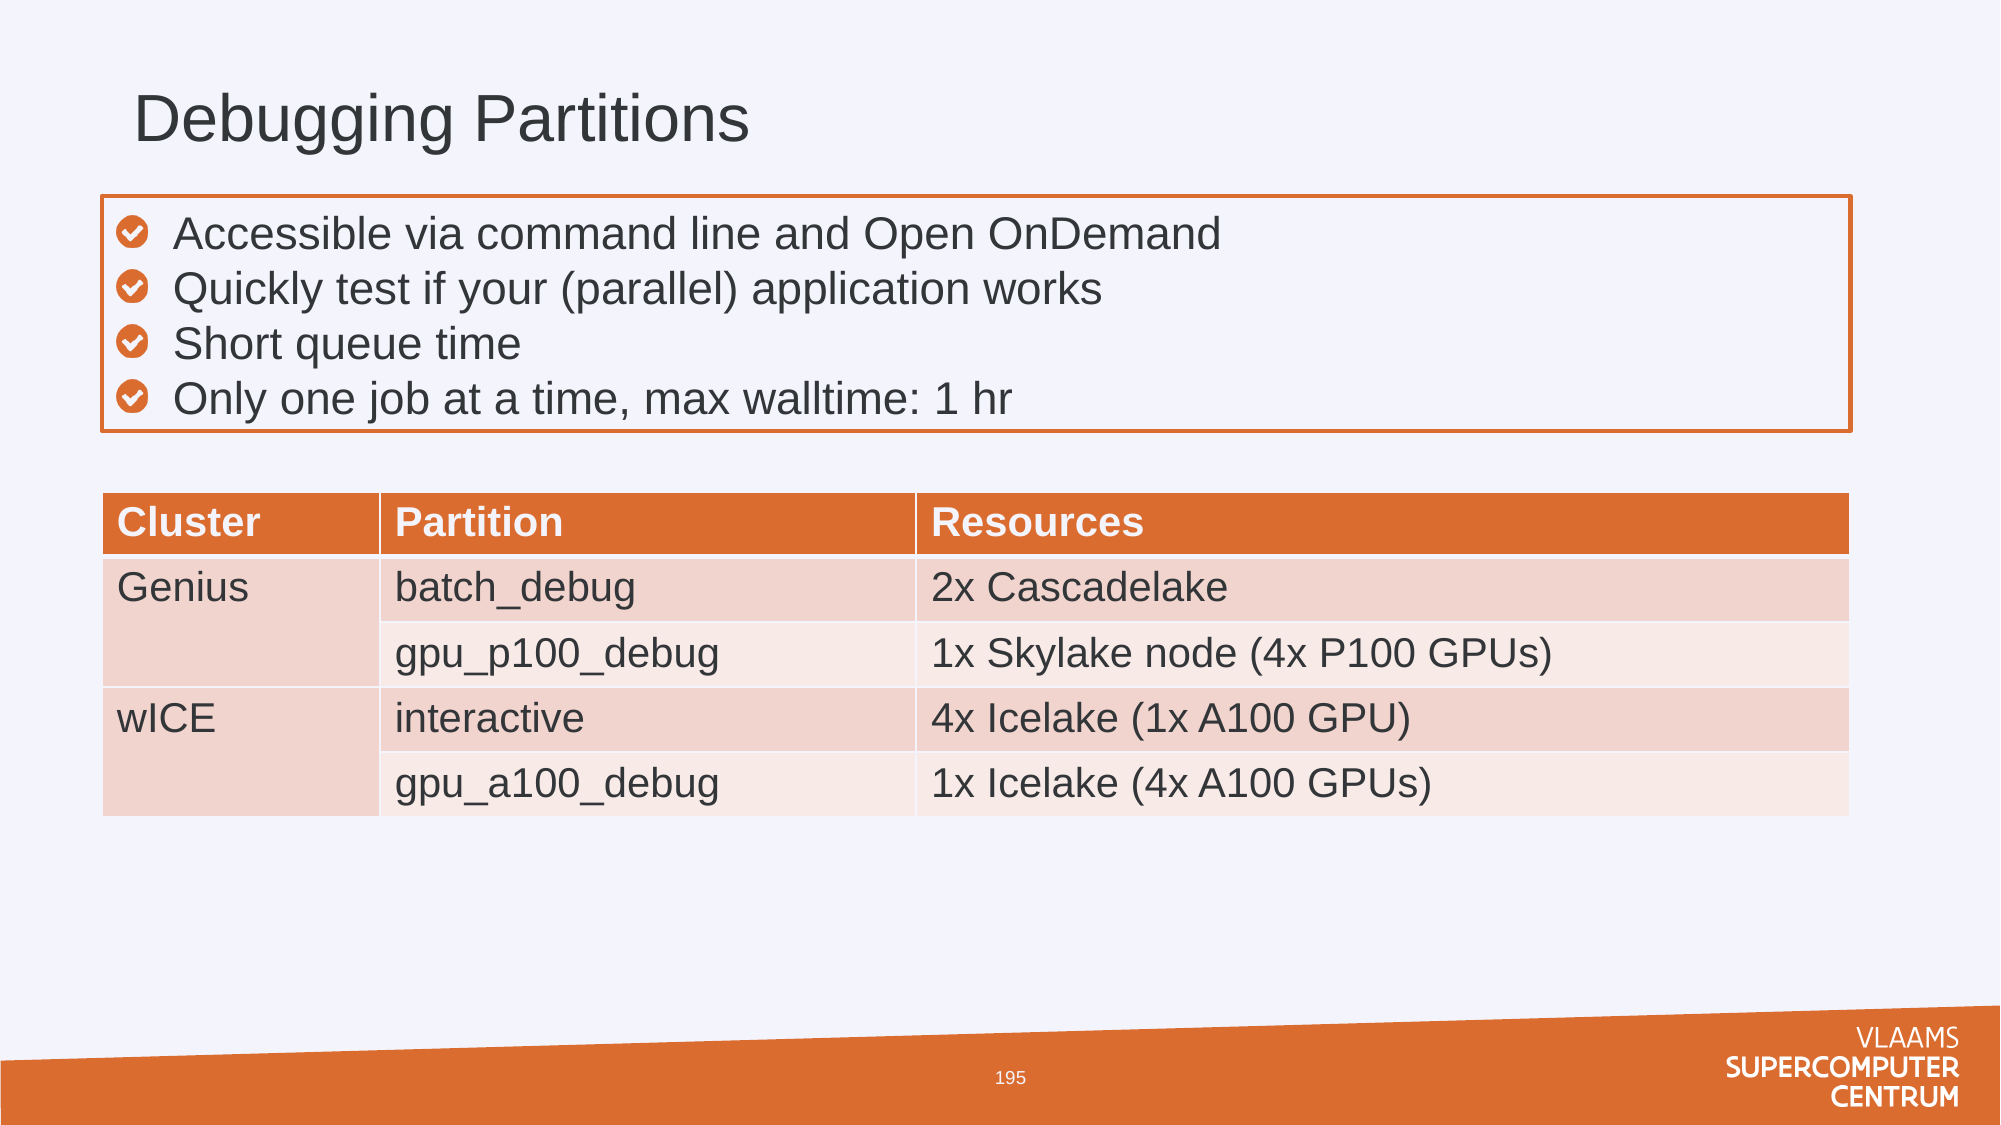

Debugging Partitions
Accessible via command line and Open OnDemand
Quickly test if your (parallel) application works
Short queue time
Only one job at a time, max walltime: 1 hr
| Cluster | Partition | Resources |
| --- | --- | --- |
| Genius | batch\_debug | 2x Cascadelake |
|  | gpu\_p100\_debug | 1x Skylake node (4x P100 GPUs) |
| wICE | interactive | 4x Icelake (1x A100 GPU) |
|  | gpu\_a100\_debug | 1x Icelake (4x A100 GPUs) |
195